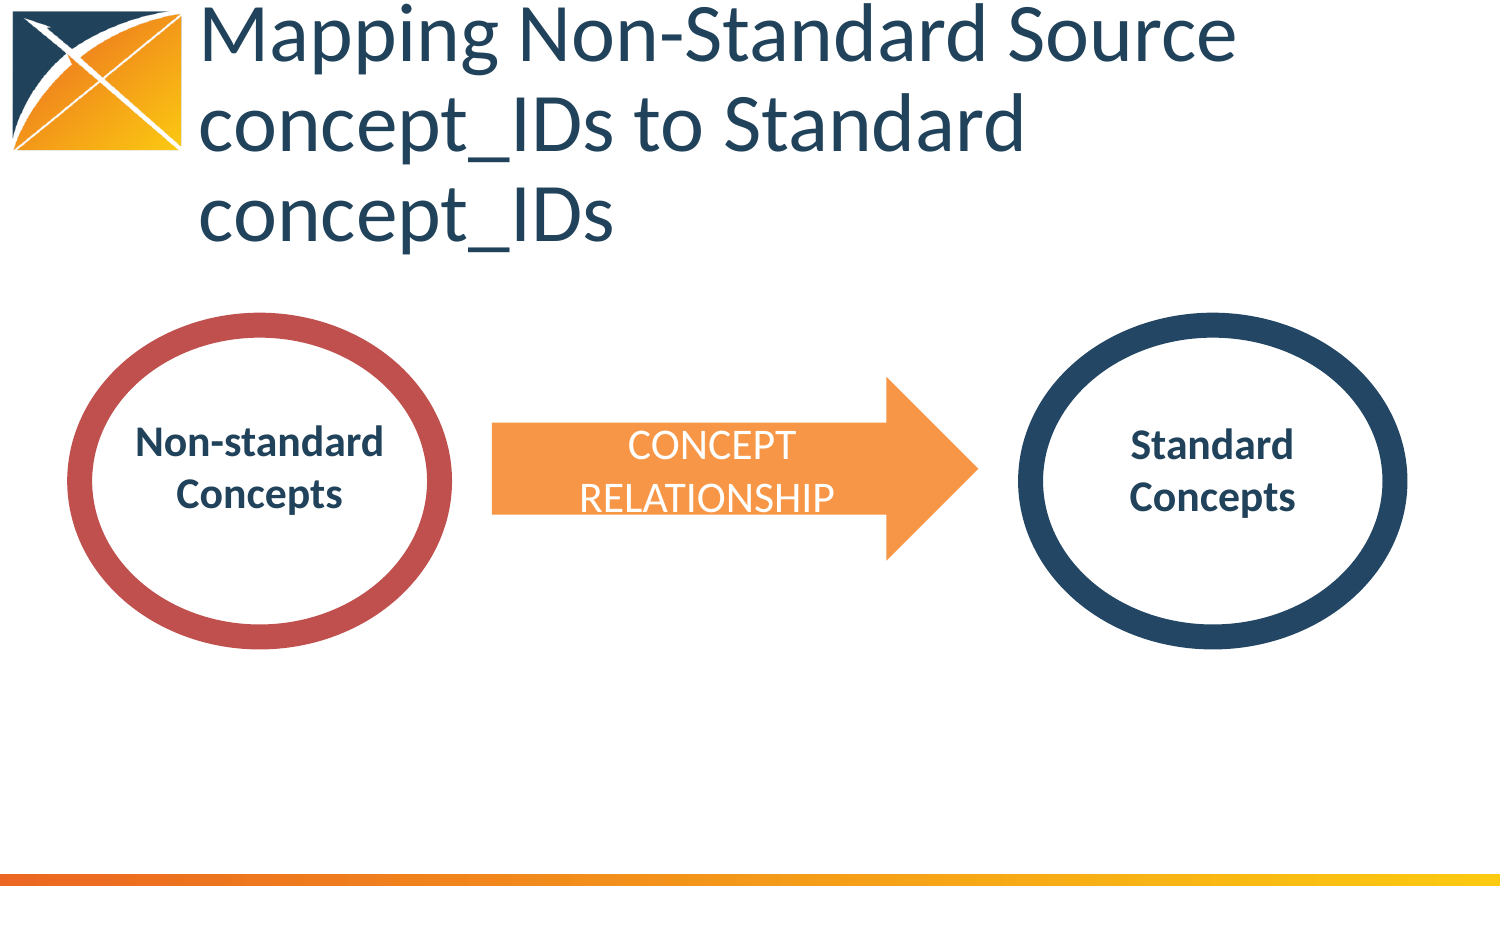

# Mapping Non-Standard Source concept_IDs to Standard concept_IDs

CONCEPT RELATIONSHIP
Non-standard Concepts
Standard Concepts